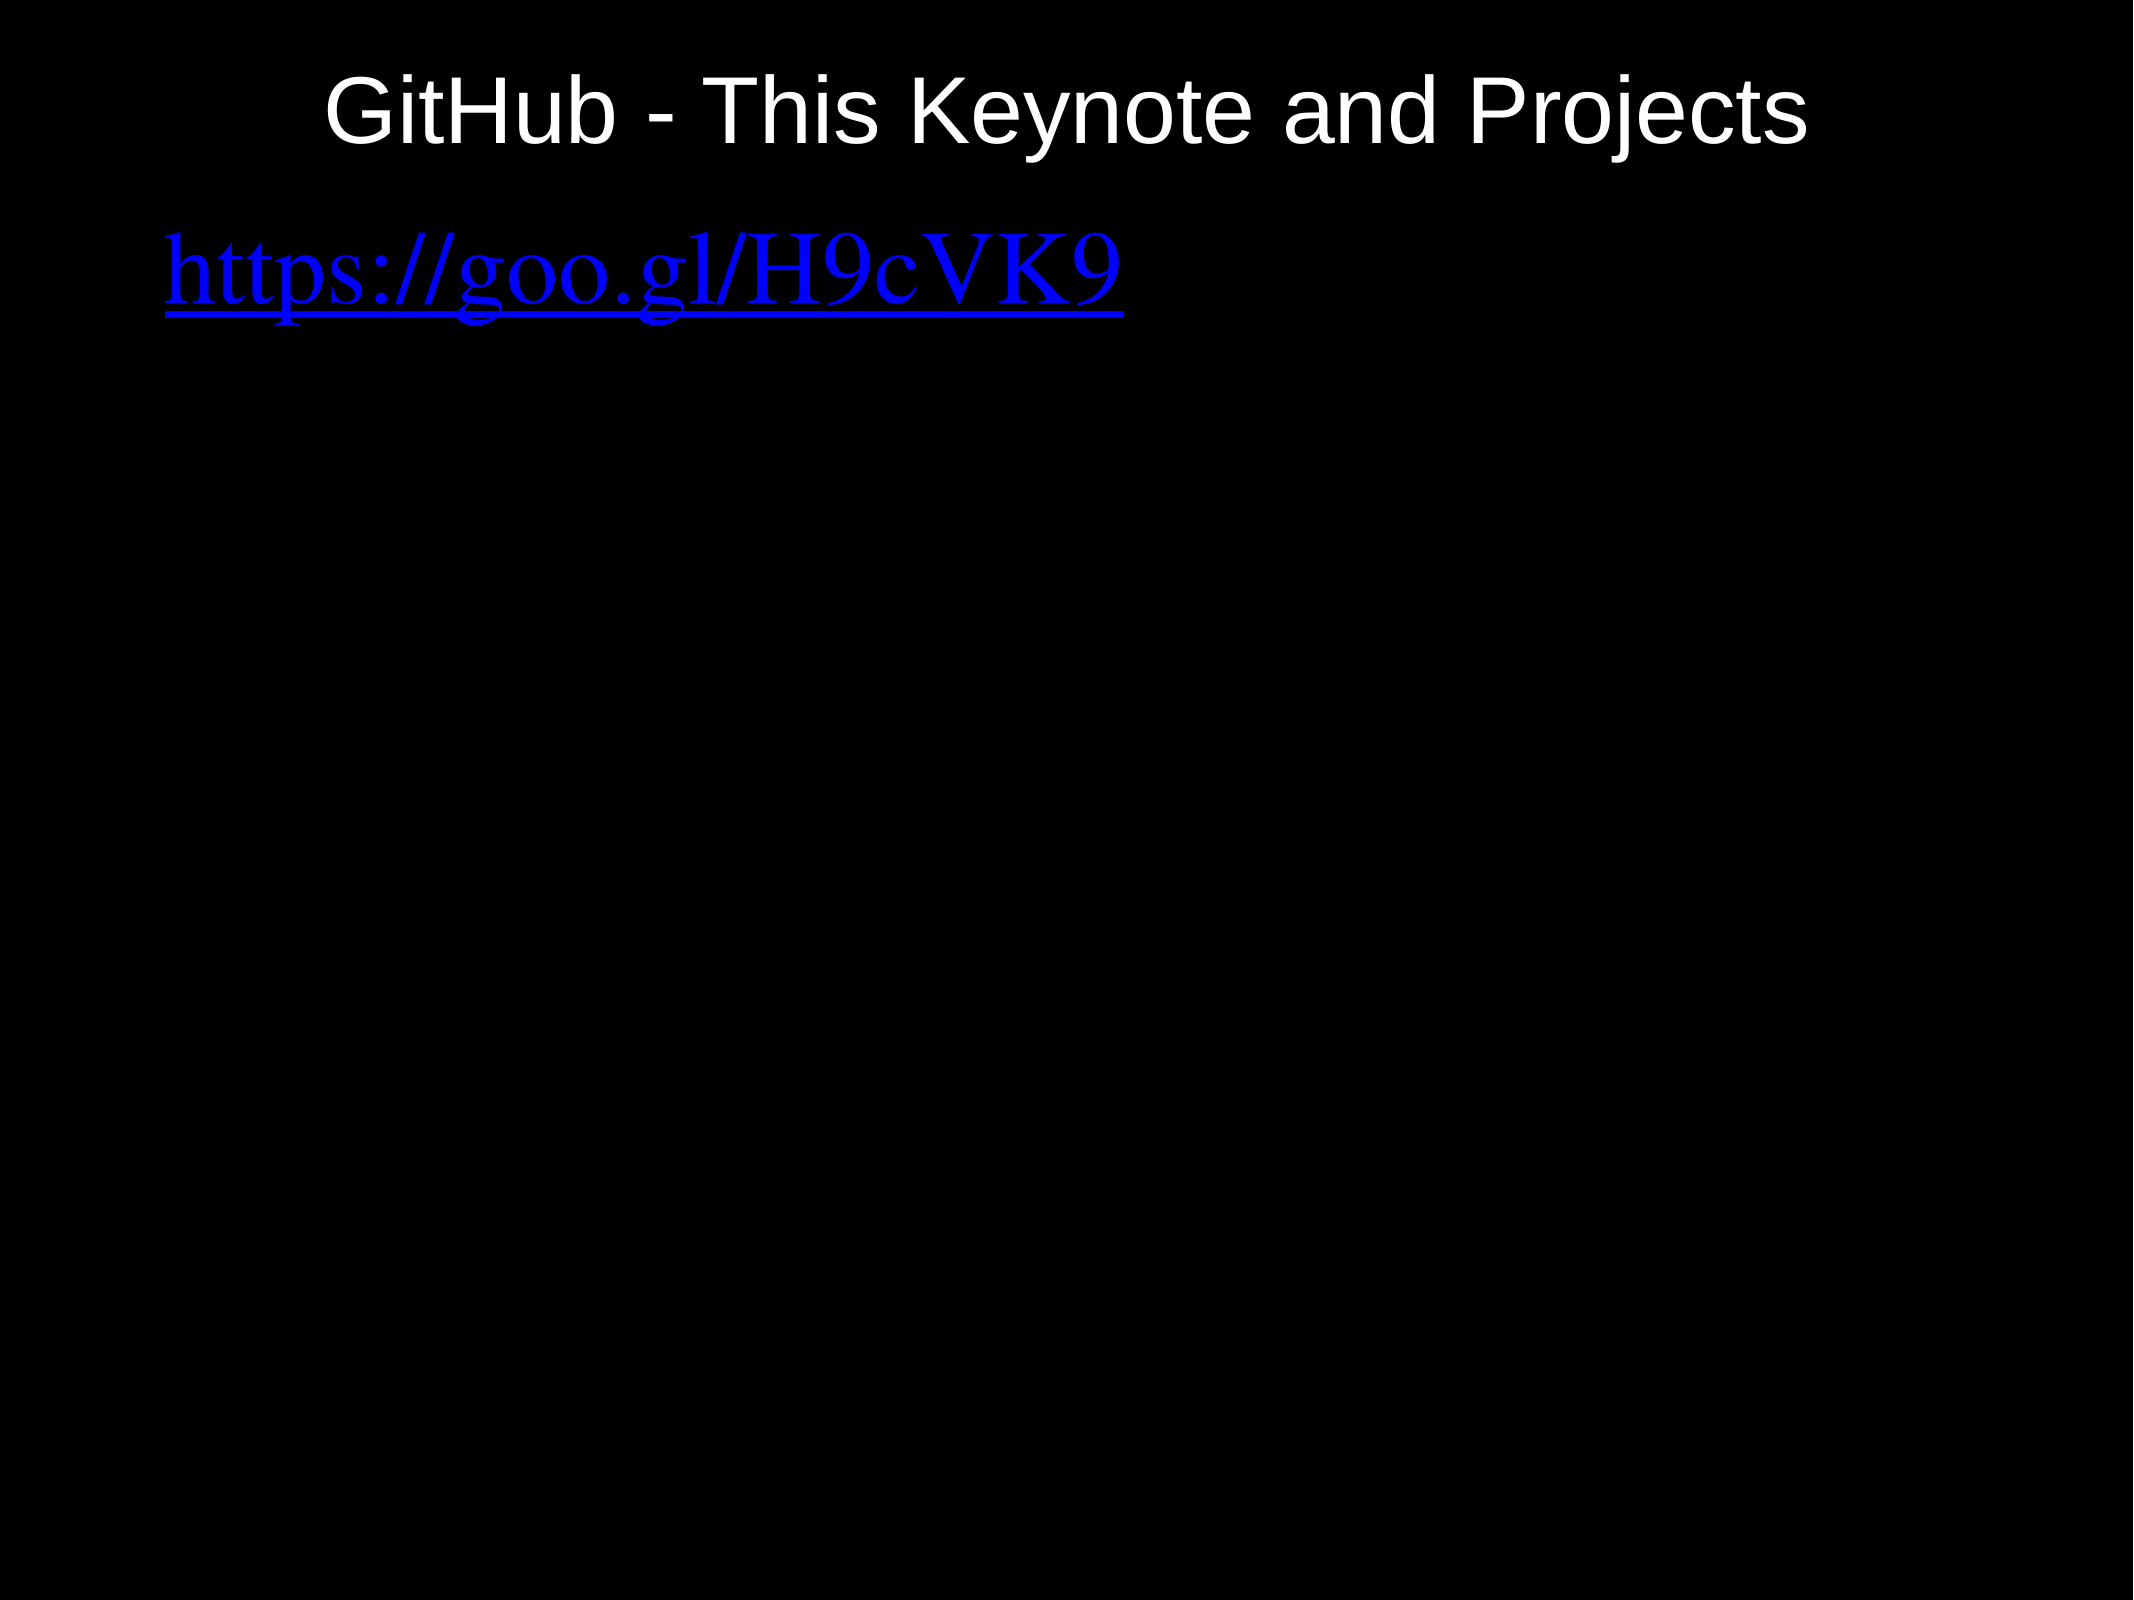

# GitHub - This Keynote and Projects
https://goo.gl/H9cVK9